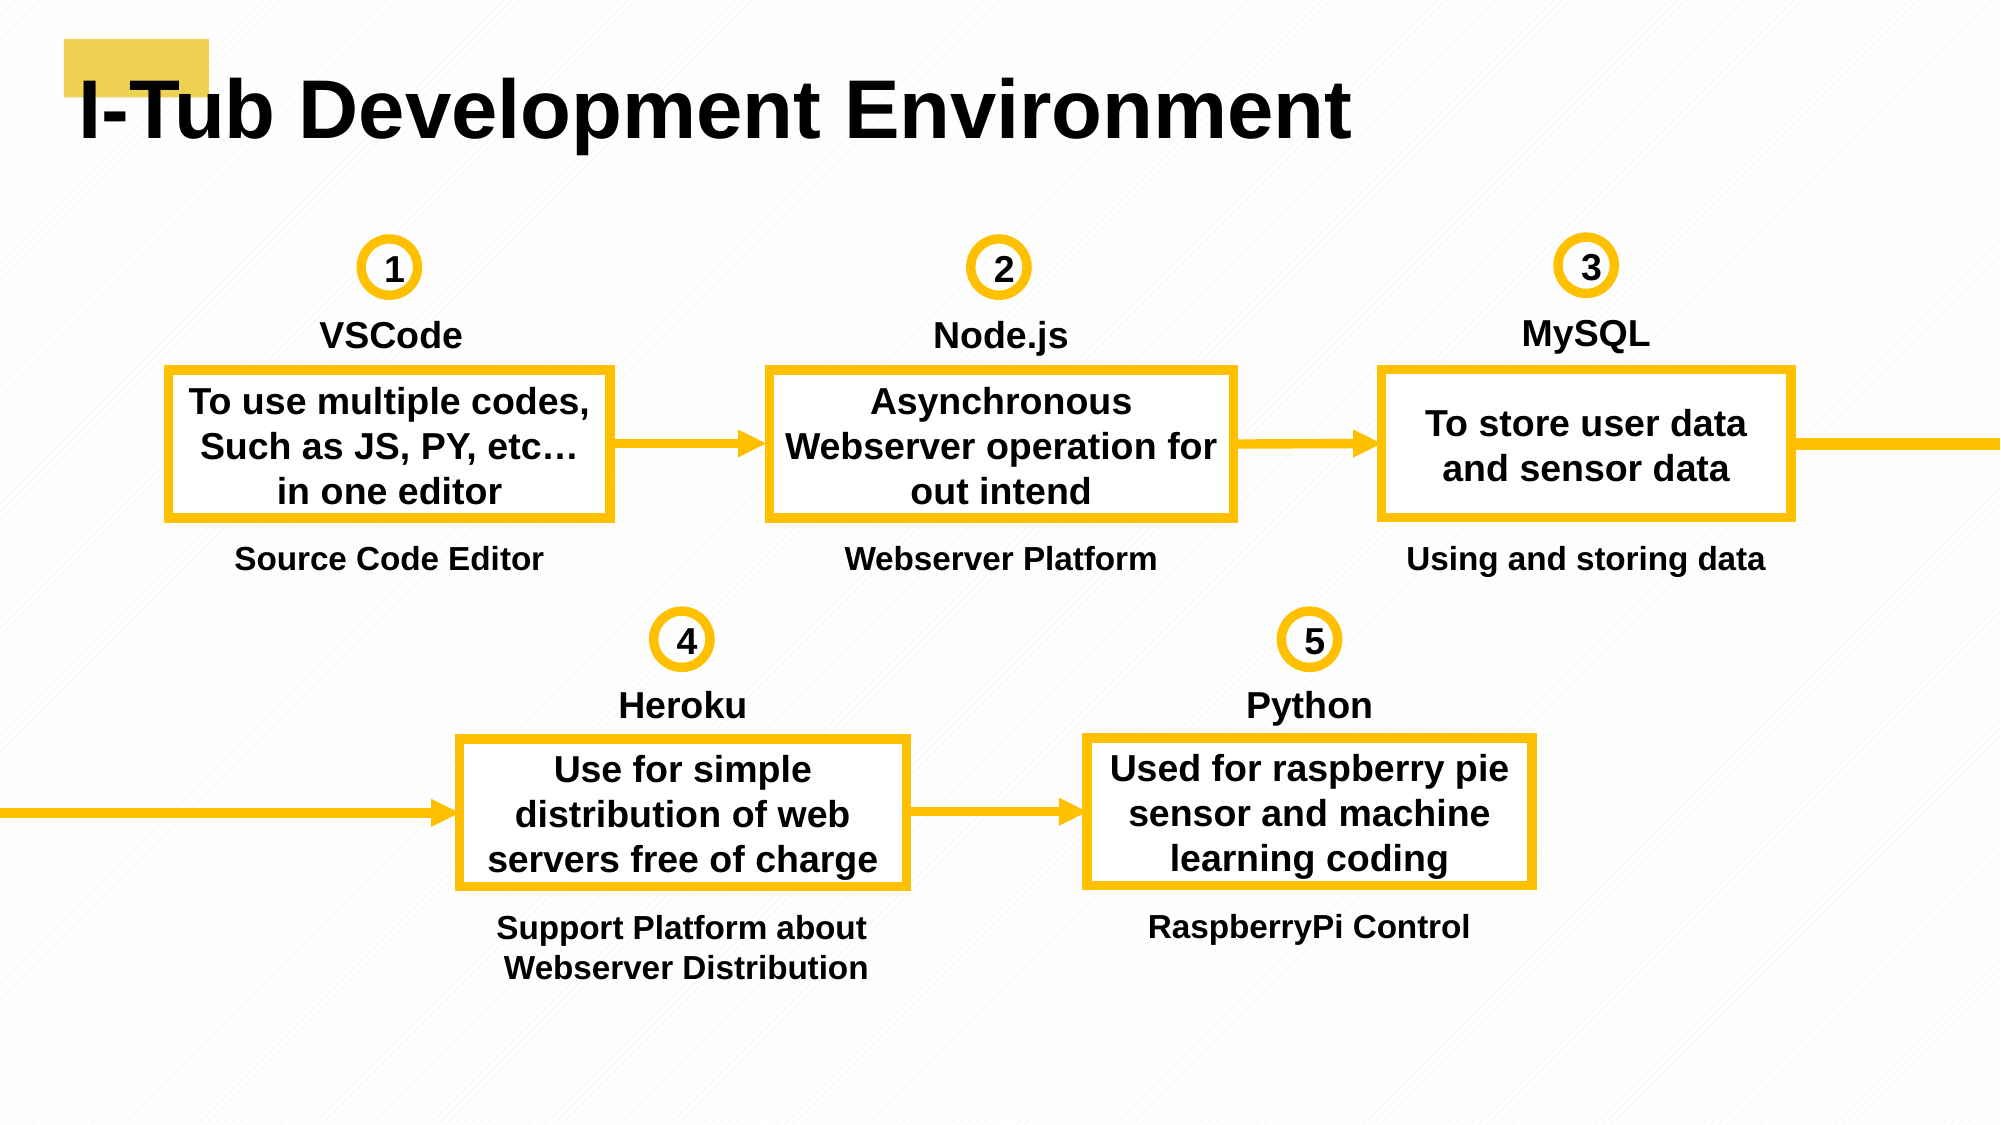

I-Tub Development Environment
3
1
2
MySQL
Node.js
VSCode
To store user data
and sensor data
To use multiple codes,
Such as JS, PY, etc…
in one editor
Asynchronous Webserver operation for out intend
Using and storing data
Source Code Editor
Webserver Platform
4
5
Heroku
Python
Used for raspberry pie sensor and machine learning coding
Use for simple distribution of web servers free of charge
RaspberryPi Control
Support Platform about
 Webserver Distribution